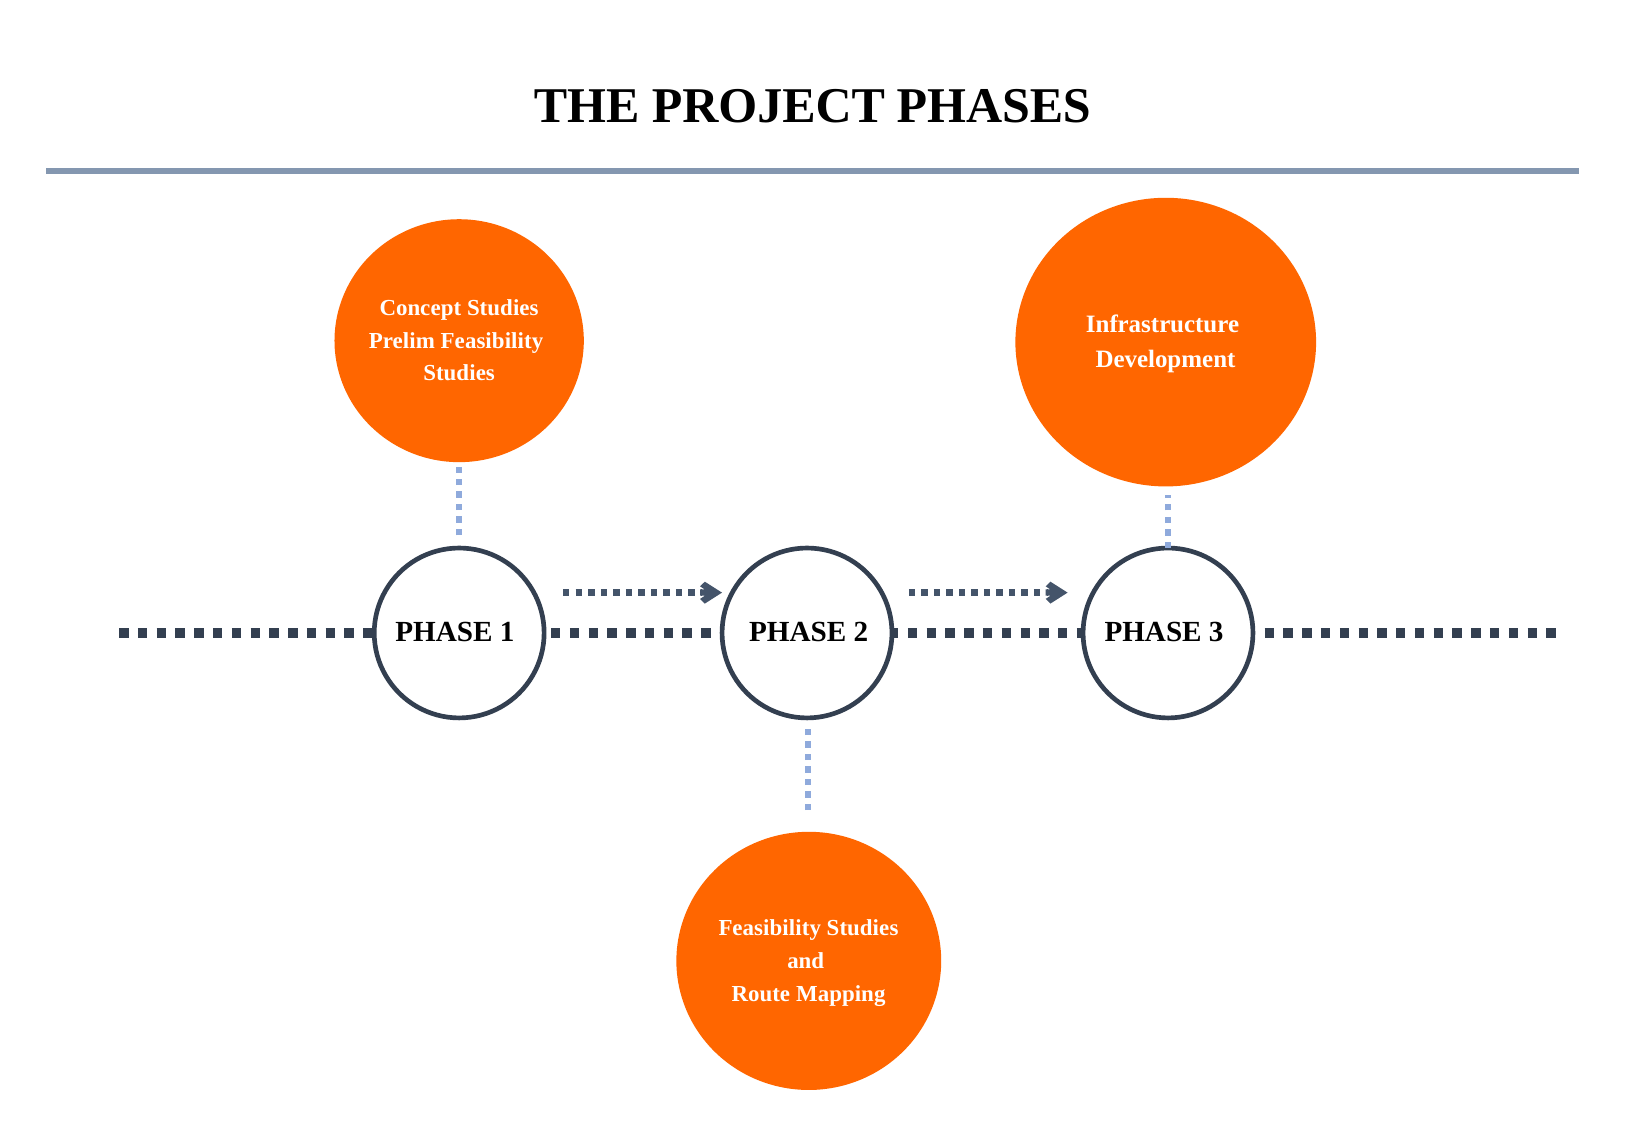

# THE PROJECT PHASES
Infrastructure
Development
Concept Studies
Prelim Feasibility
Studies

PHASE 1
PHASE 2
PHASE 3
Feasibility Studies
and
Route Mapping